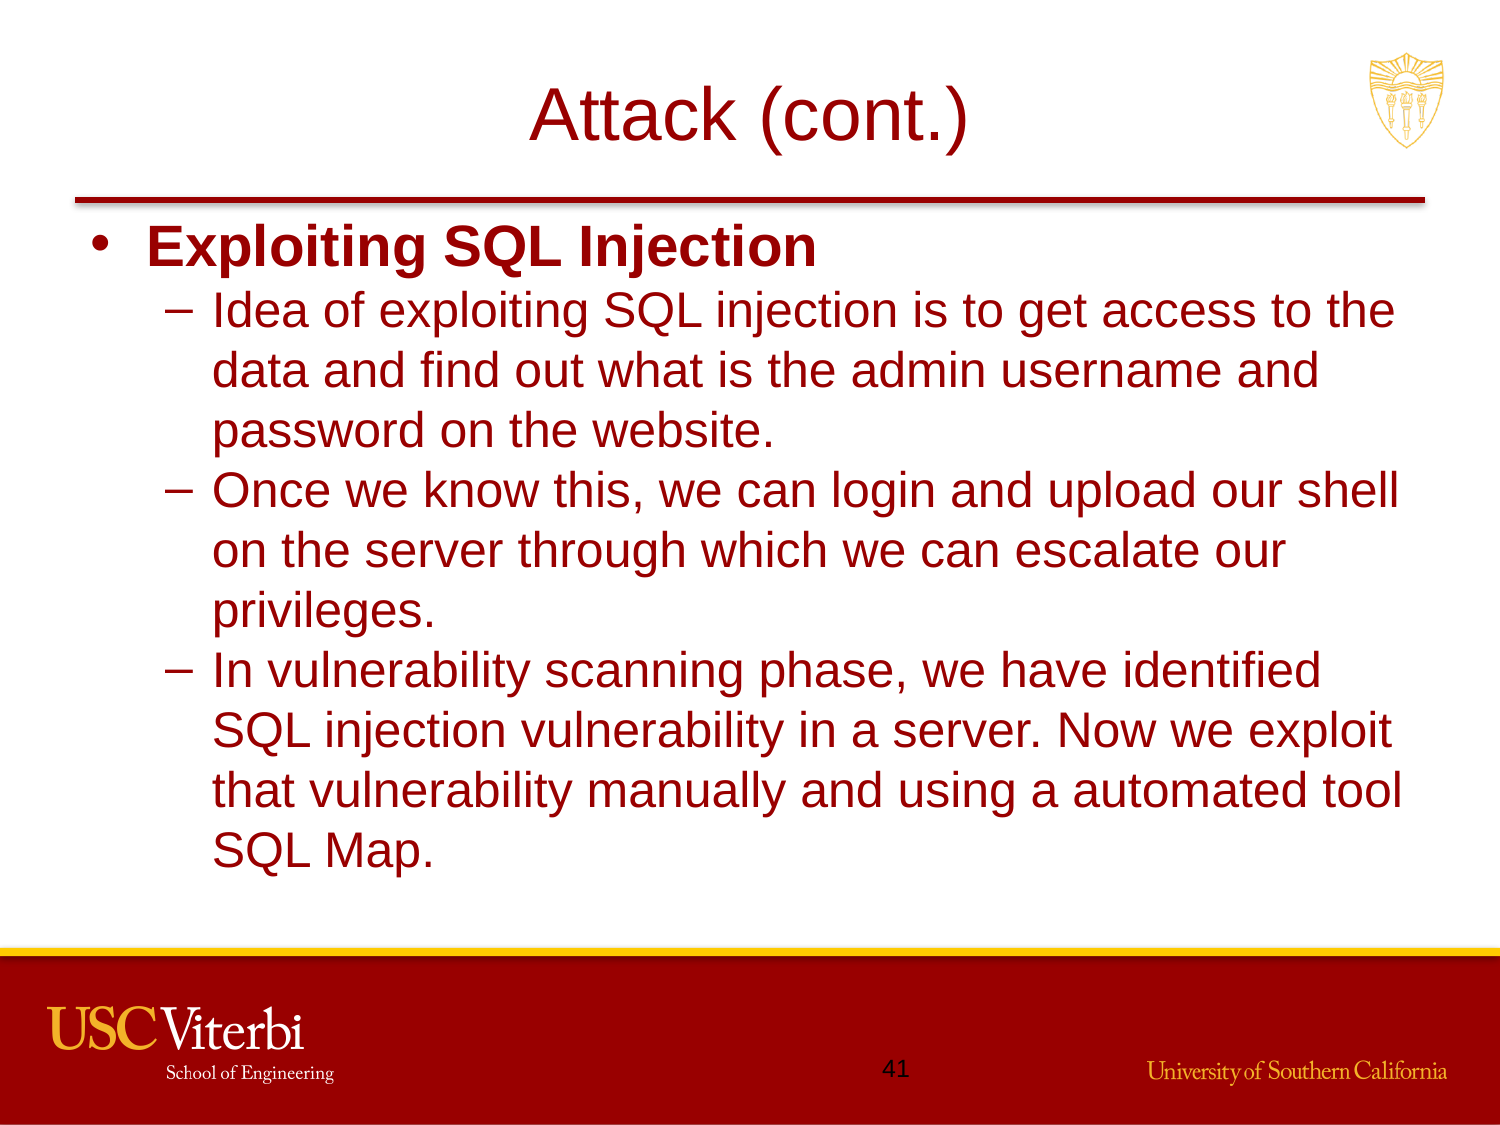

# Attack (cont.)
Exploiting SQL Injection
Idea of exploiting SQL injection is to get access to the data and find out what is the admin username and password on the website.
Once we know this, we can login and upload our shell on the server through which we can escalate our privileges.
In vulnerability scanning phase, we have identified SQL injection vulnerability in a server. Now we exploit that vulnerability manually and using a automated tool SQL Map.
41